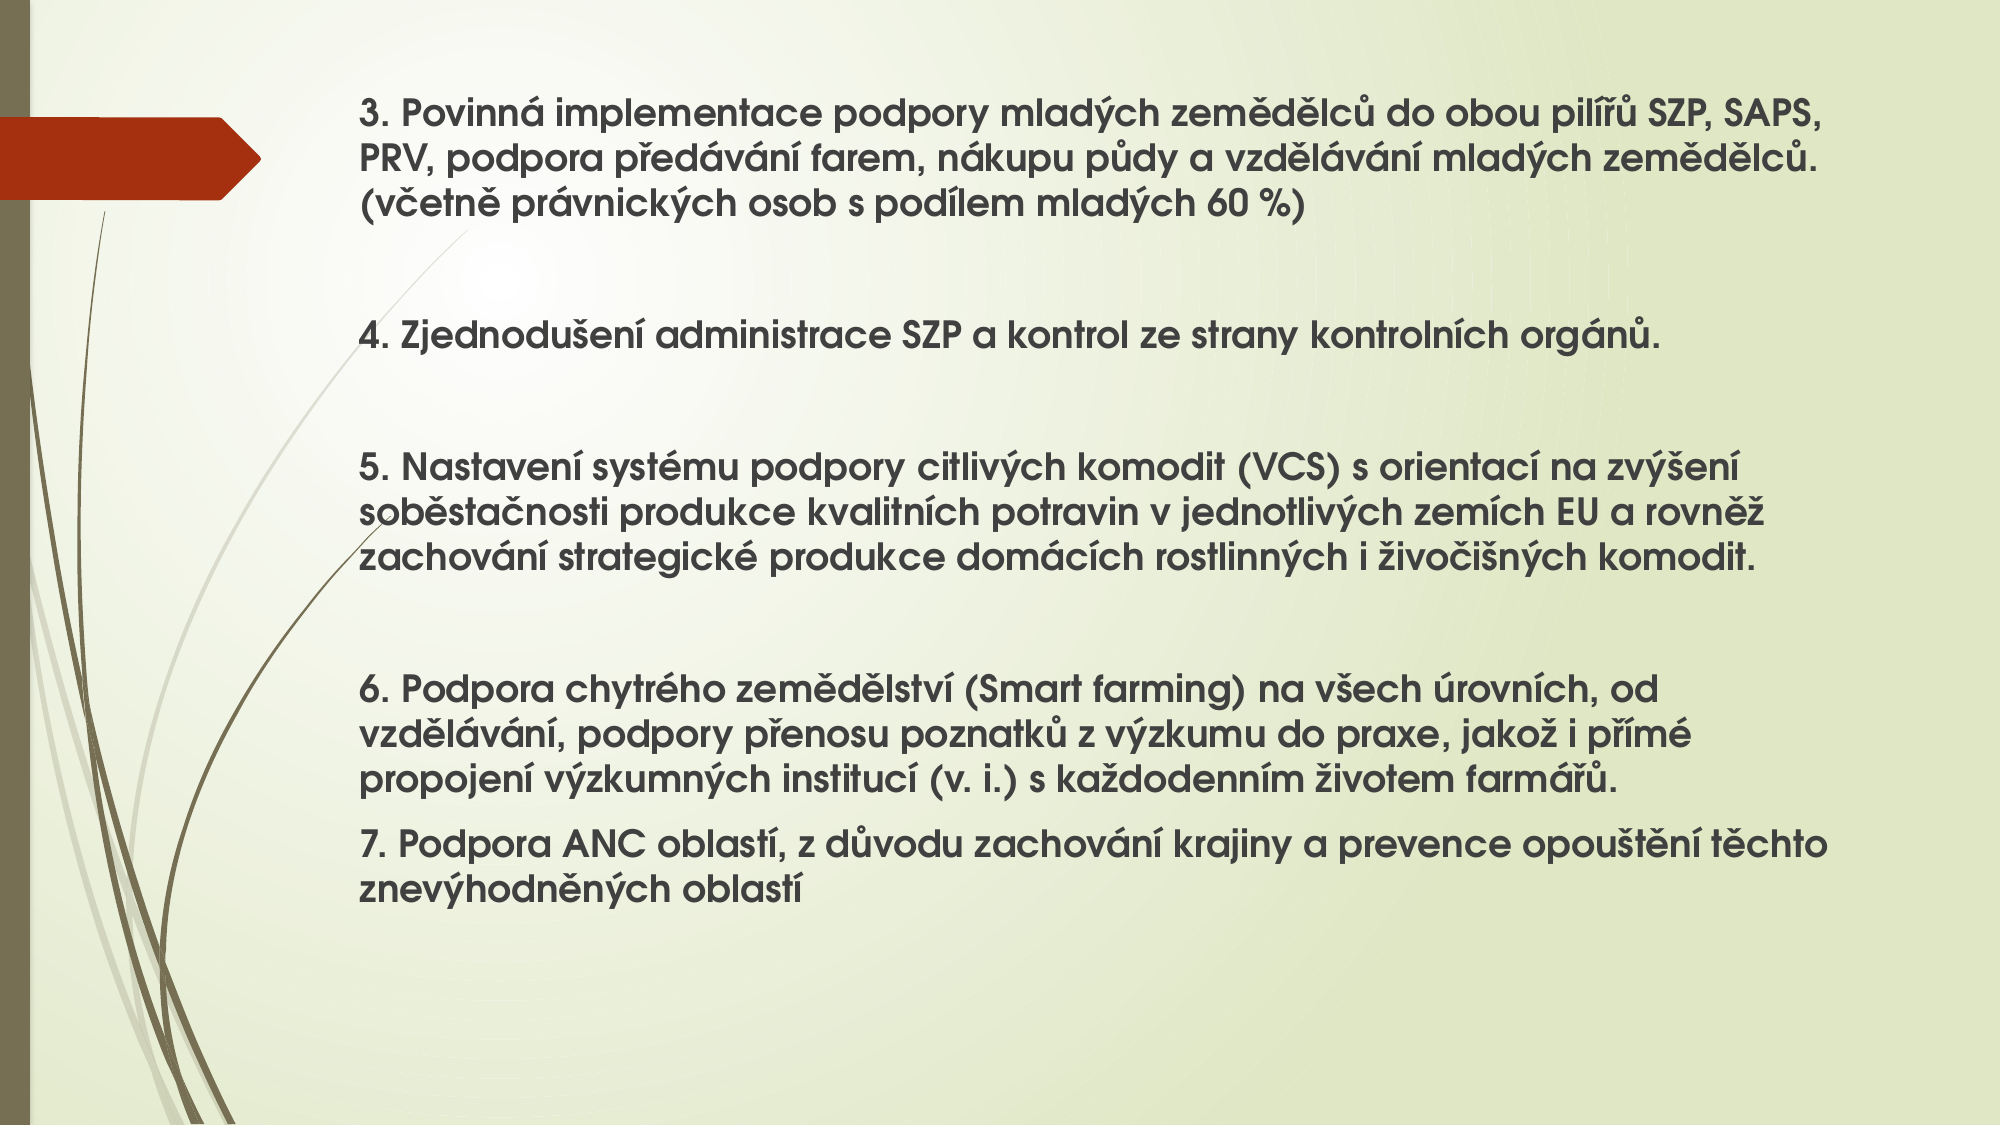

3. Povinná implementace podpory mladých zemědělců do obou pilířů SZP, SAPS, PRV, podpora předávání farem, nákupu půdy a vzdělávání mladých zemědělců. (včetně právnických osob s podílem mladých 60 %)

4. Zjednodušení administrace SZP a kontrol ze strany kontrolních orgánů.

5. Nastavení systému podpory citlivých komodit (VCS) s orientací na zvýšení soběstačnosti produkce kvalitních potravin v jednotlivých zemích EU a rovněž zachování strategické produkce domácích rostlinných i živočišných komodit.

6. Podpora chytrého zemědělství (Smart farming) na všech úrovních, od vzdělávání, podpory přenosu poznatků z výzkumu do praxe, jakož i přímé propojení výzkumných institucí (v. i.) s každodenním životem farmářů.
7. Podpora ANC oblastí, z důvodu zachování krajiny a prevence opouštění těchto znevýhodněných oblastí